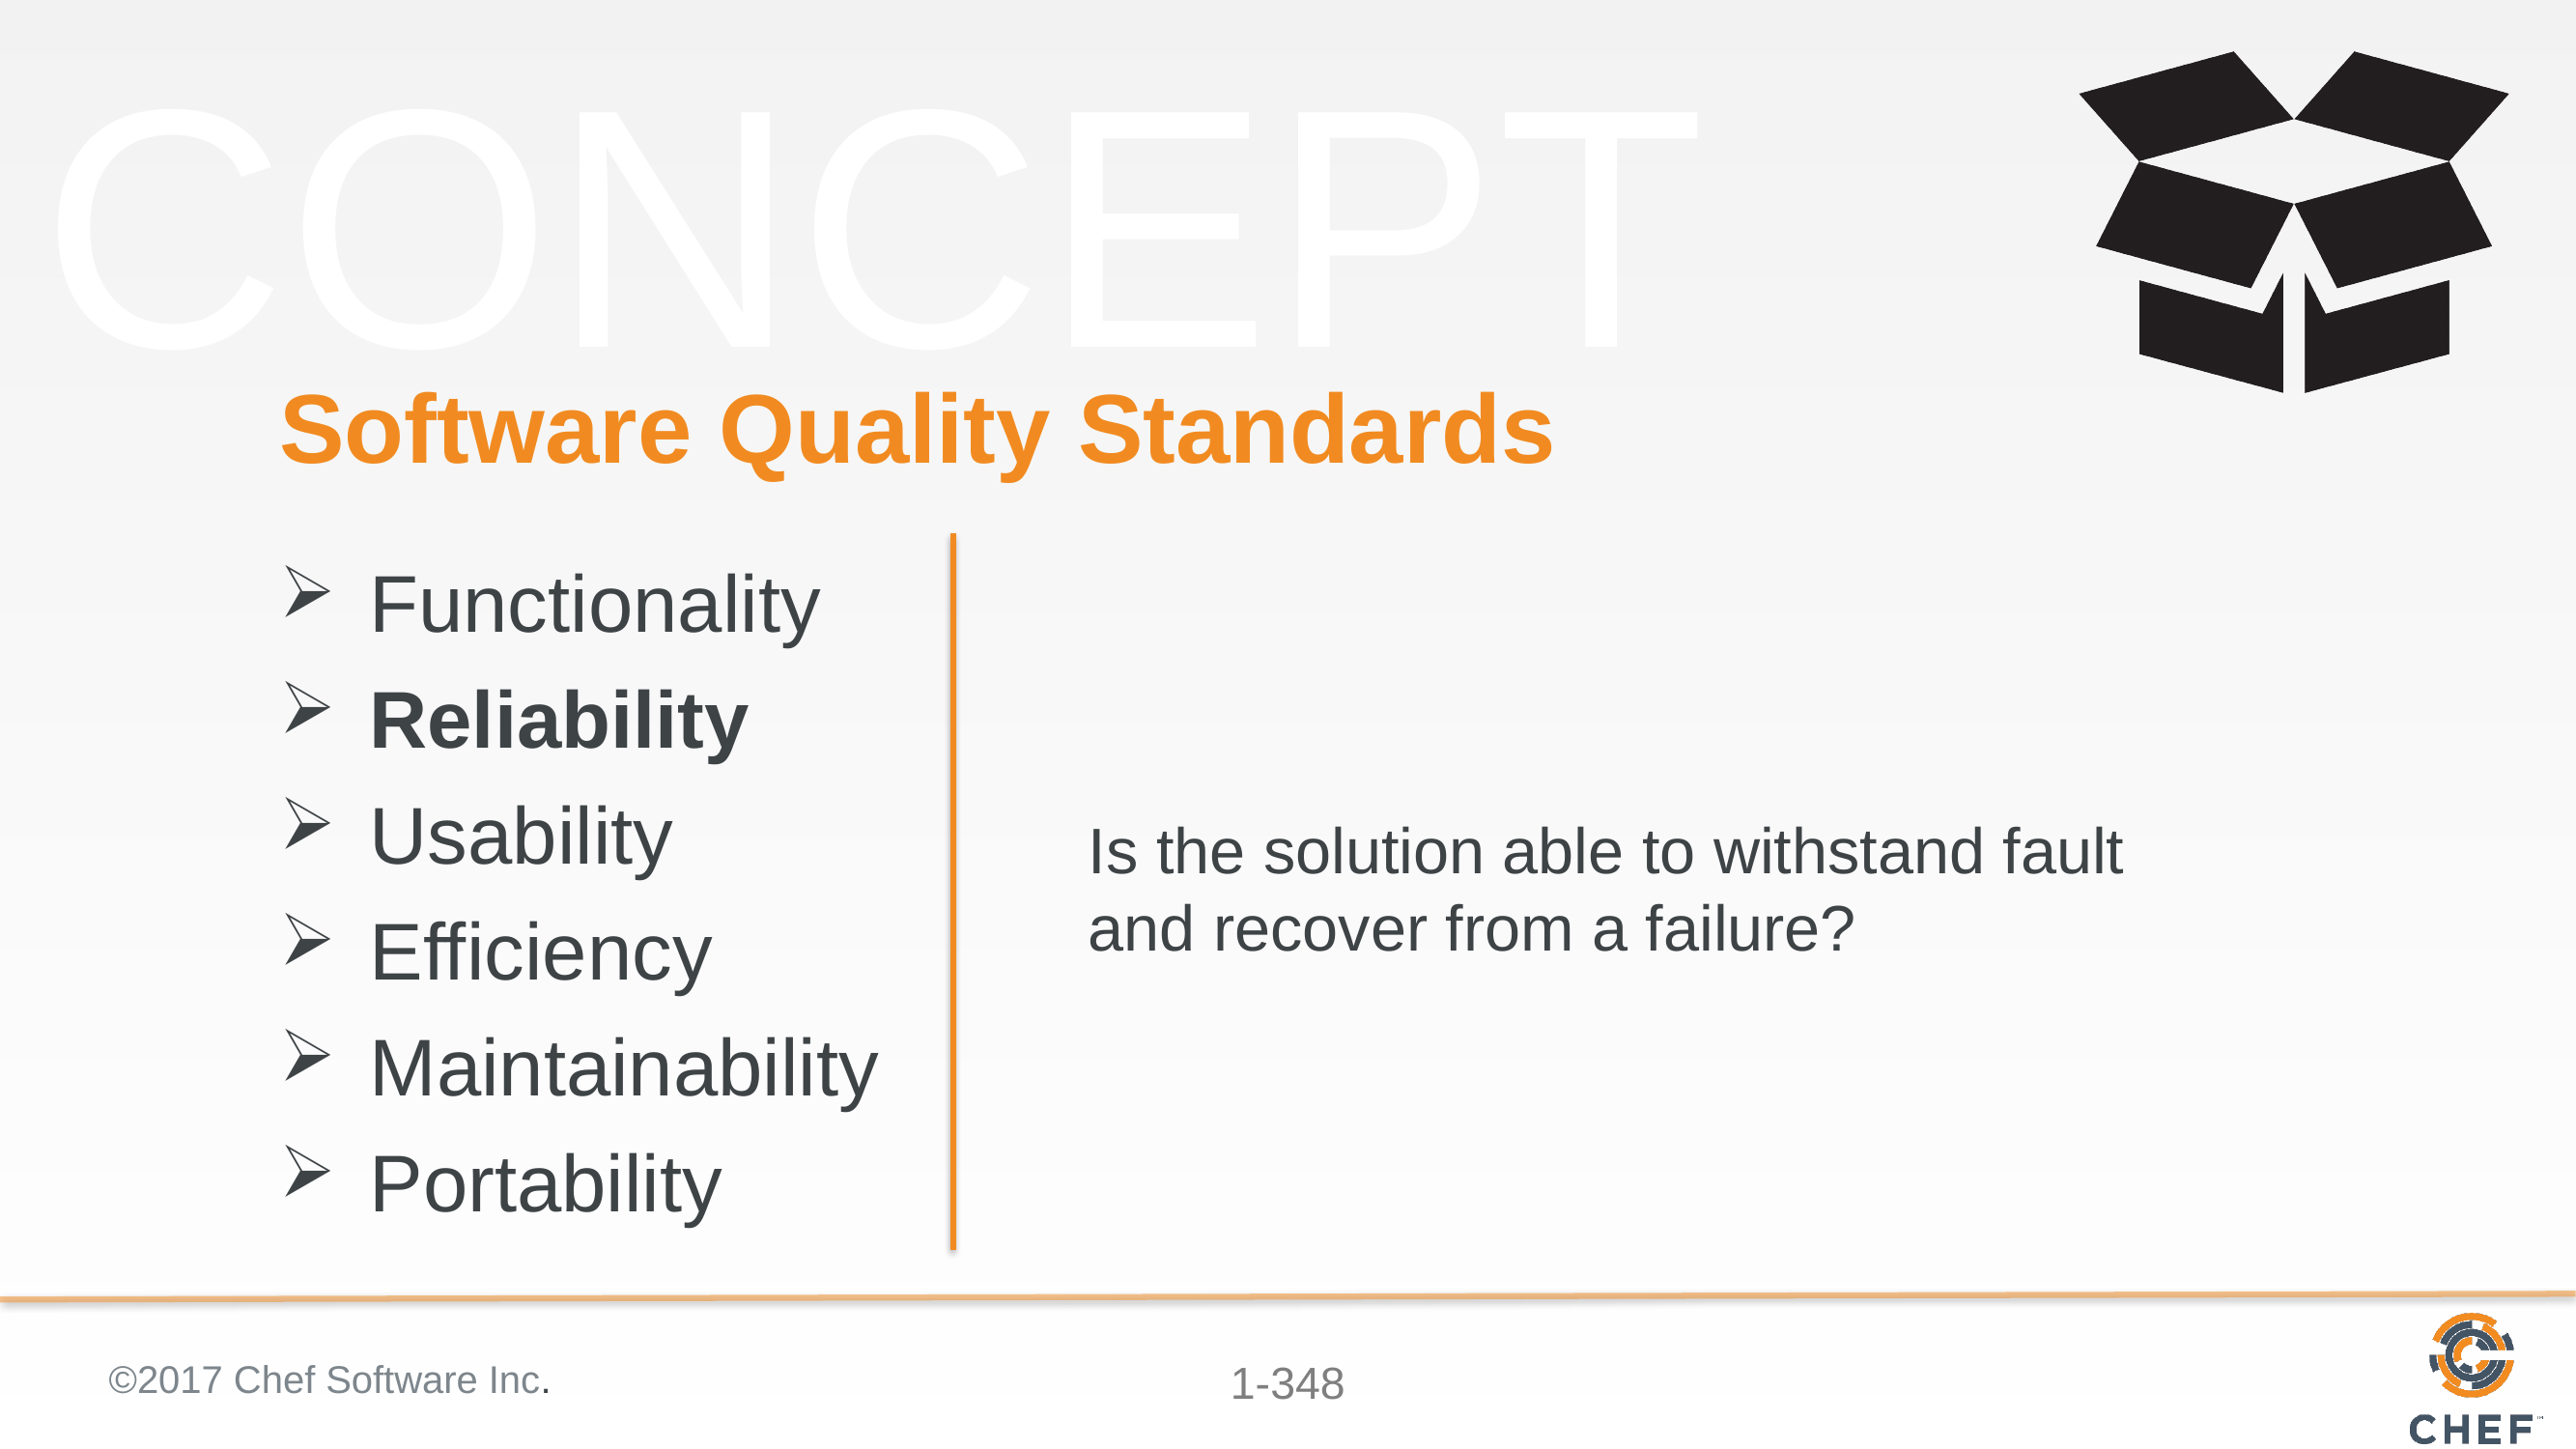

# Software Quality Standards
Is the solution able to withstand fault and recover from a failure?
Functionality
Reliability
Usability
Efficiency
Maintainability
Portability